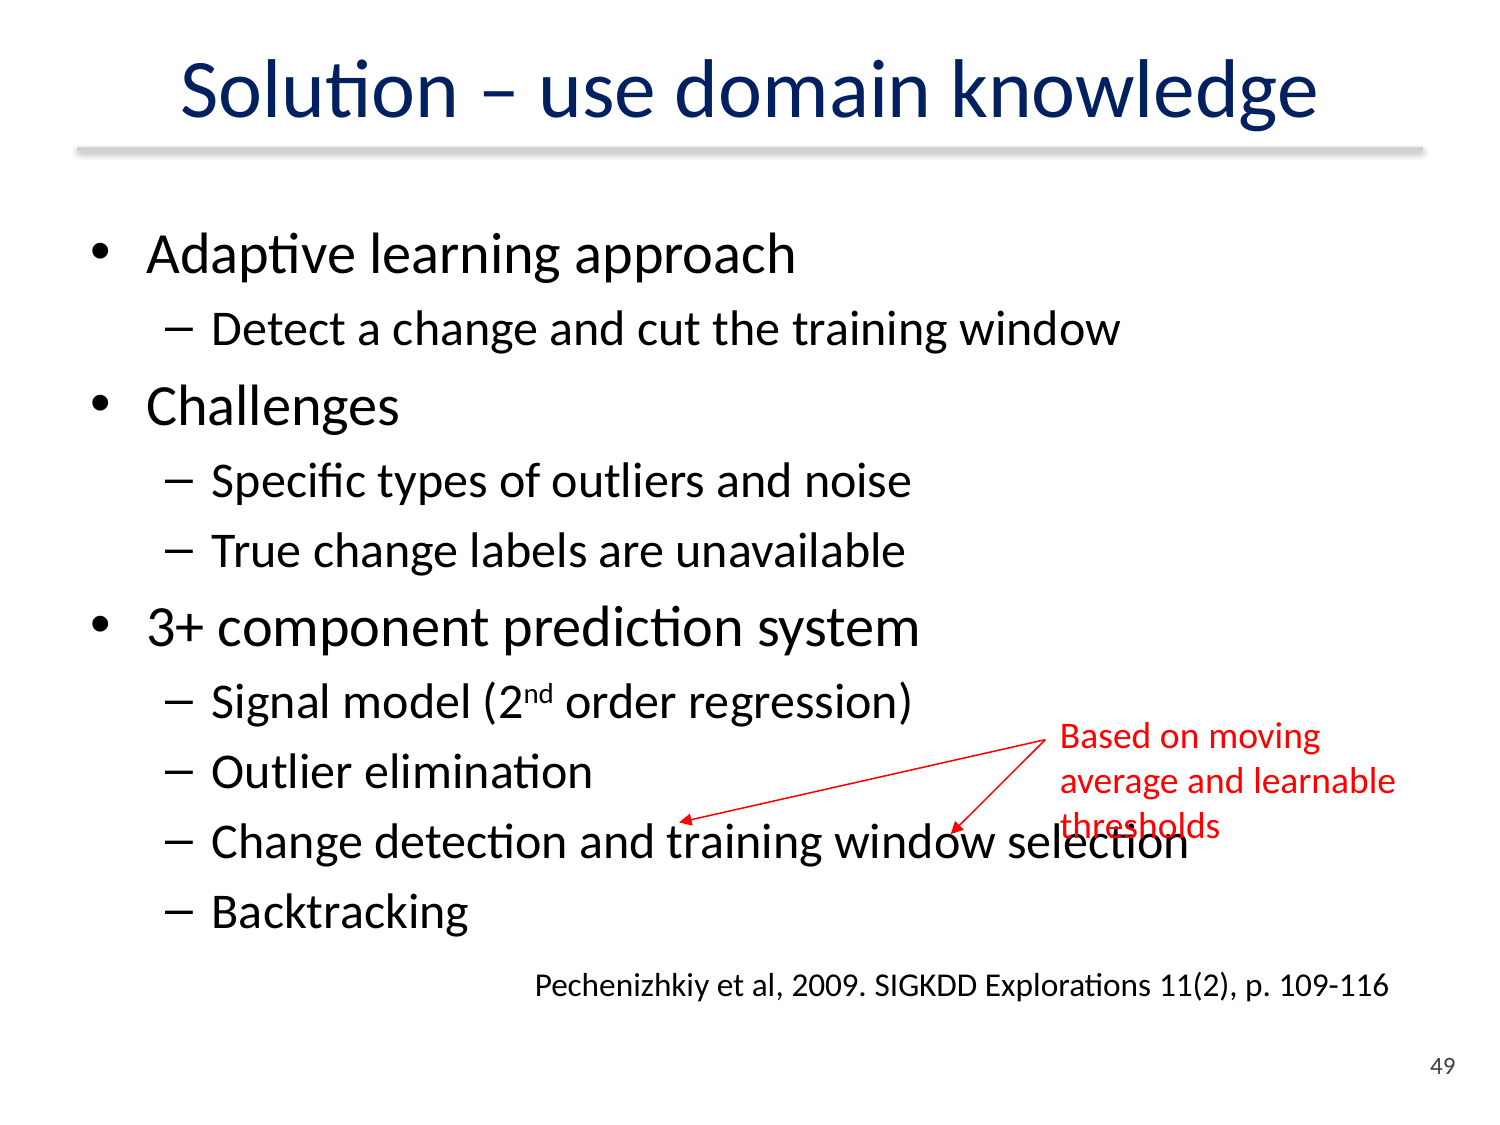

# Solution – use domain knowledge
Adaptive learning approach
Detect a change and cut the training window
Challenges
Specific types of outliers and noise
True change labels are unavailable
3+ component prediction system
Signal model (2nd order regression)
Outlier elimination
Change detection and training window selection
Backtracking

Based on moving average and learnable thresholds

Pechenizhkiy et al, 2009. SIGKDD Explorations 11(2), p. 109-116
49